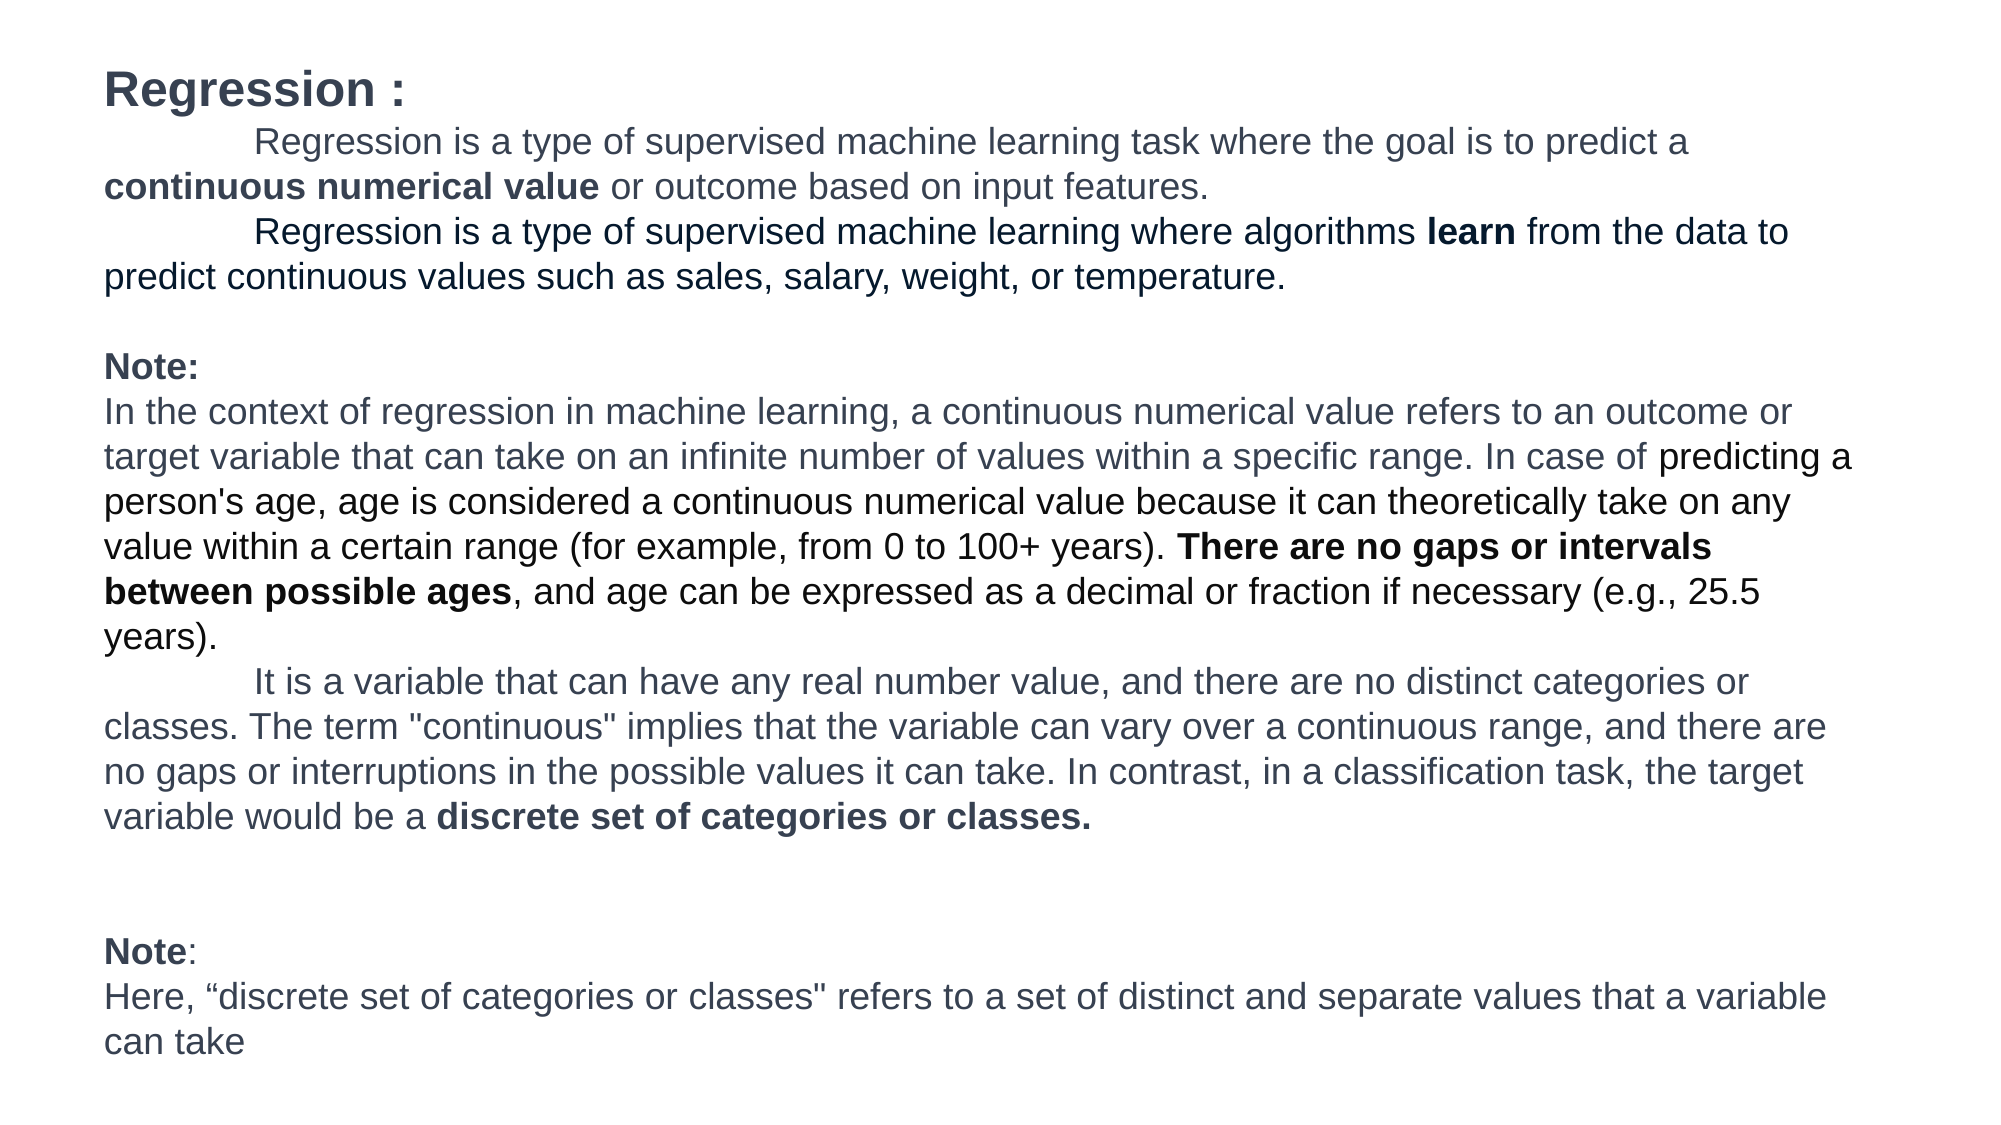

Regression :
	Regression is a type of supervised machine learning task where the goal is to predict a continuous numerical value or outcome based on input features.
	Regression is a type of supervised machine learning where algorithms learn from the data to predict continuous values such as sales, salary, weight, or temperature.

Note:
In the context of regression in machine learning, a continuous numerical value refers to an outcome or target variable that can take on an infinite number of values within a specific range. In case of predicting a person's age, age is considered a continuous numerical value because it can theoretically take on any value within a certain range (for example, from 0 to 100+ years). There are no gaps or intervals between possible ages, and age can be expressed as a decimal or fraction if necessary (e.g., 25.5 years).
	It is a variable that can have any real number value, and there are no distinct categories or classes. The term "continuous" implies that the variable can vary over a continuous range, and there are no gaps or interruptions in the possible values it can take. In contrast, in a classification task, the target variable would be a discrete set of categories or classes.

Note:
Here, “discrete set of categories or classes" refers to a set of distinct and separate values that a variable can take